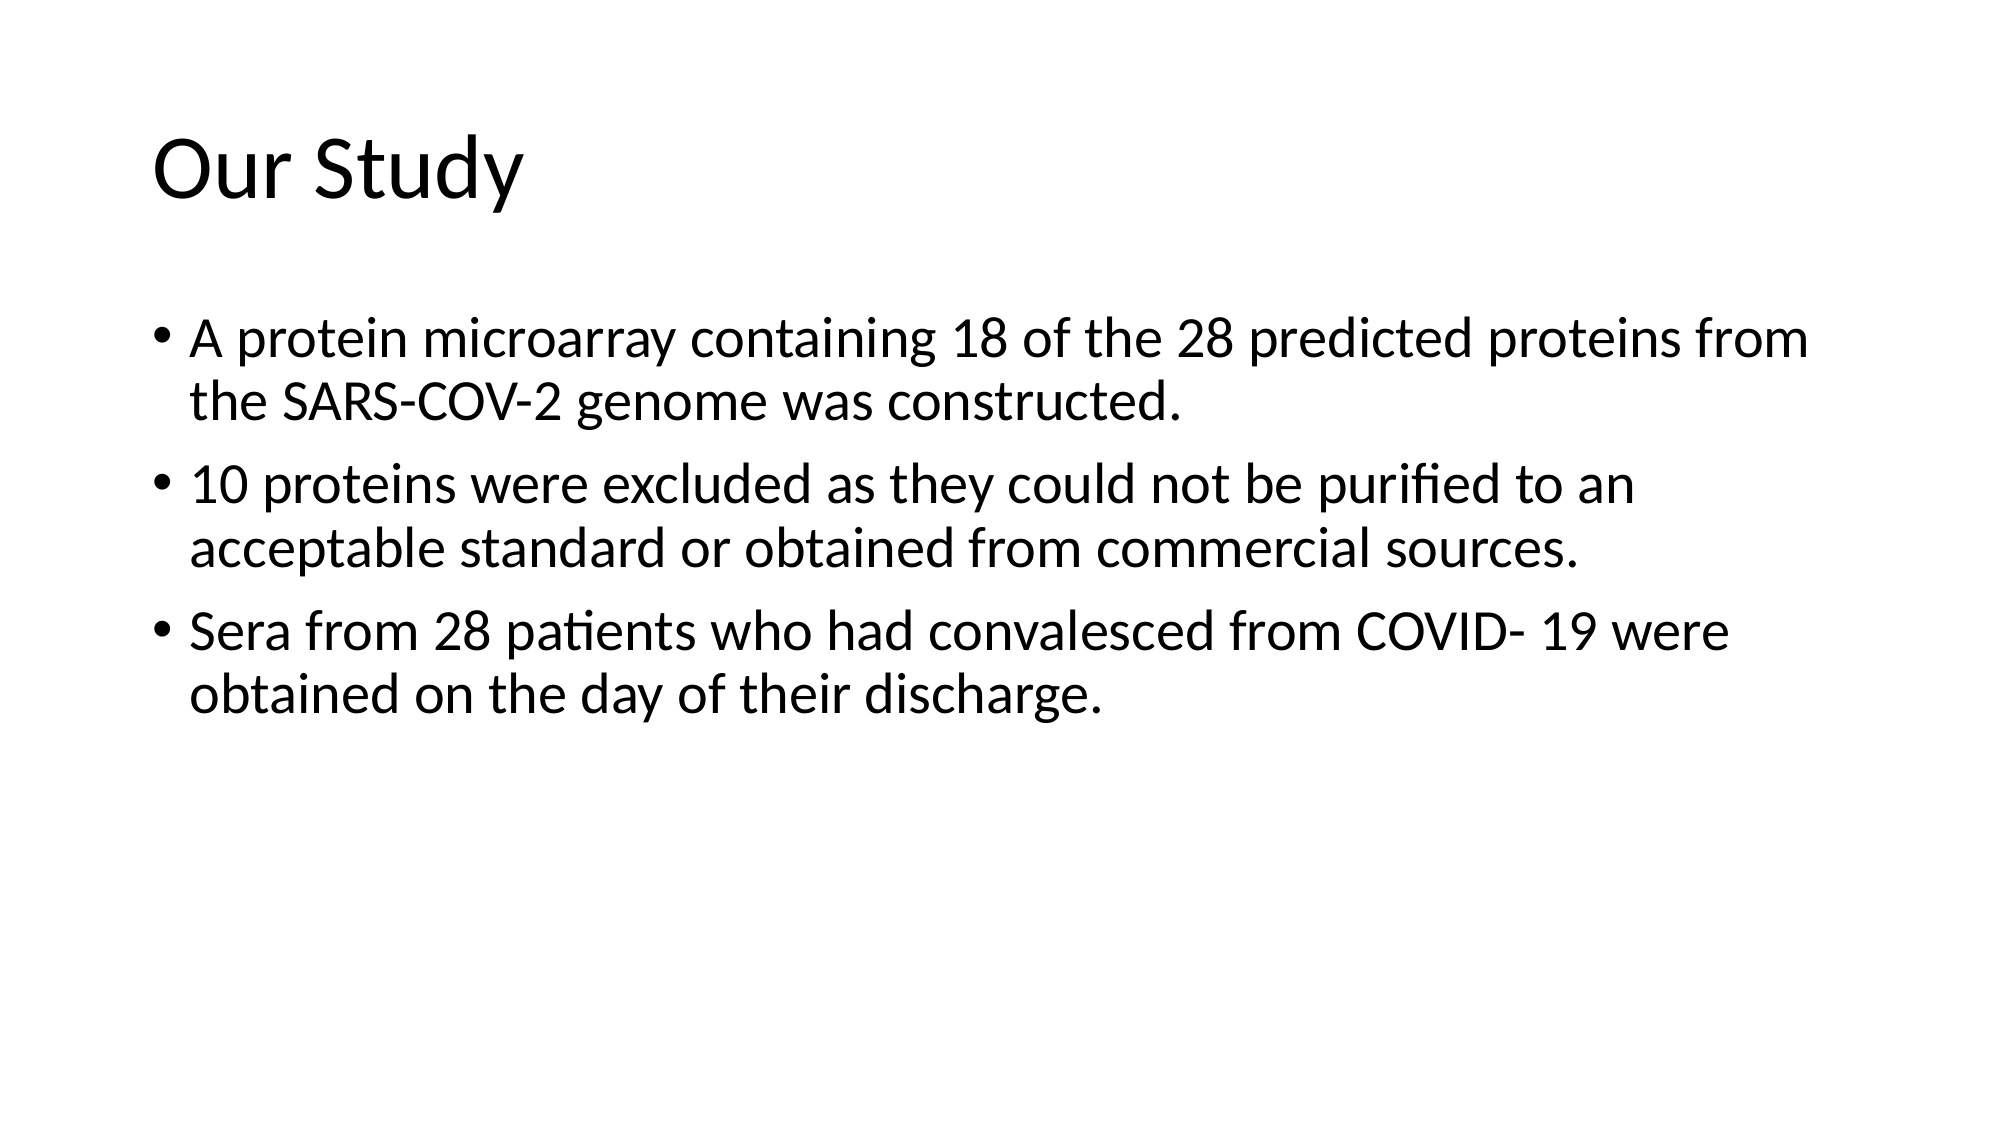

# Our Study
A protein microarray containing 18 of the 28 predicted proteins from the SARS-COV-2 genome was constructed.
10 proteins were excluded as they could not be purified to an acceptable standard or obtained from commercial sources.
Sera from 28 patients who had convalesced from COVID- 19 were obtained on the day of their discharge.